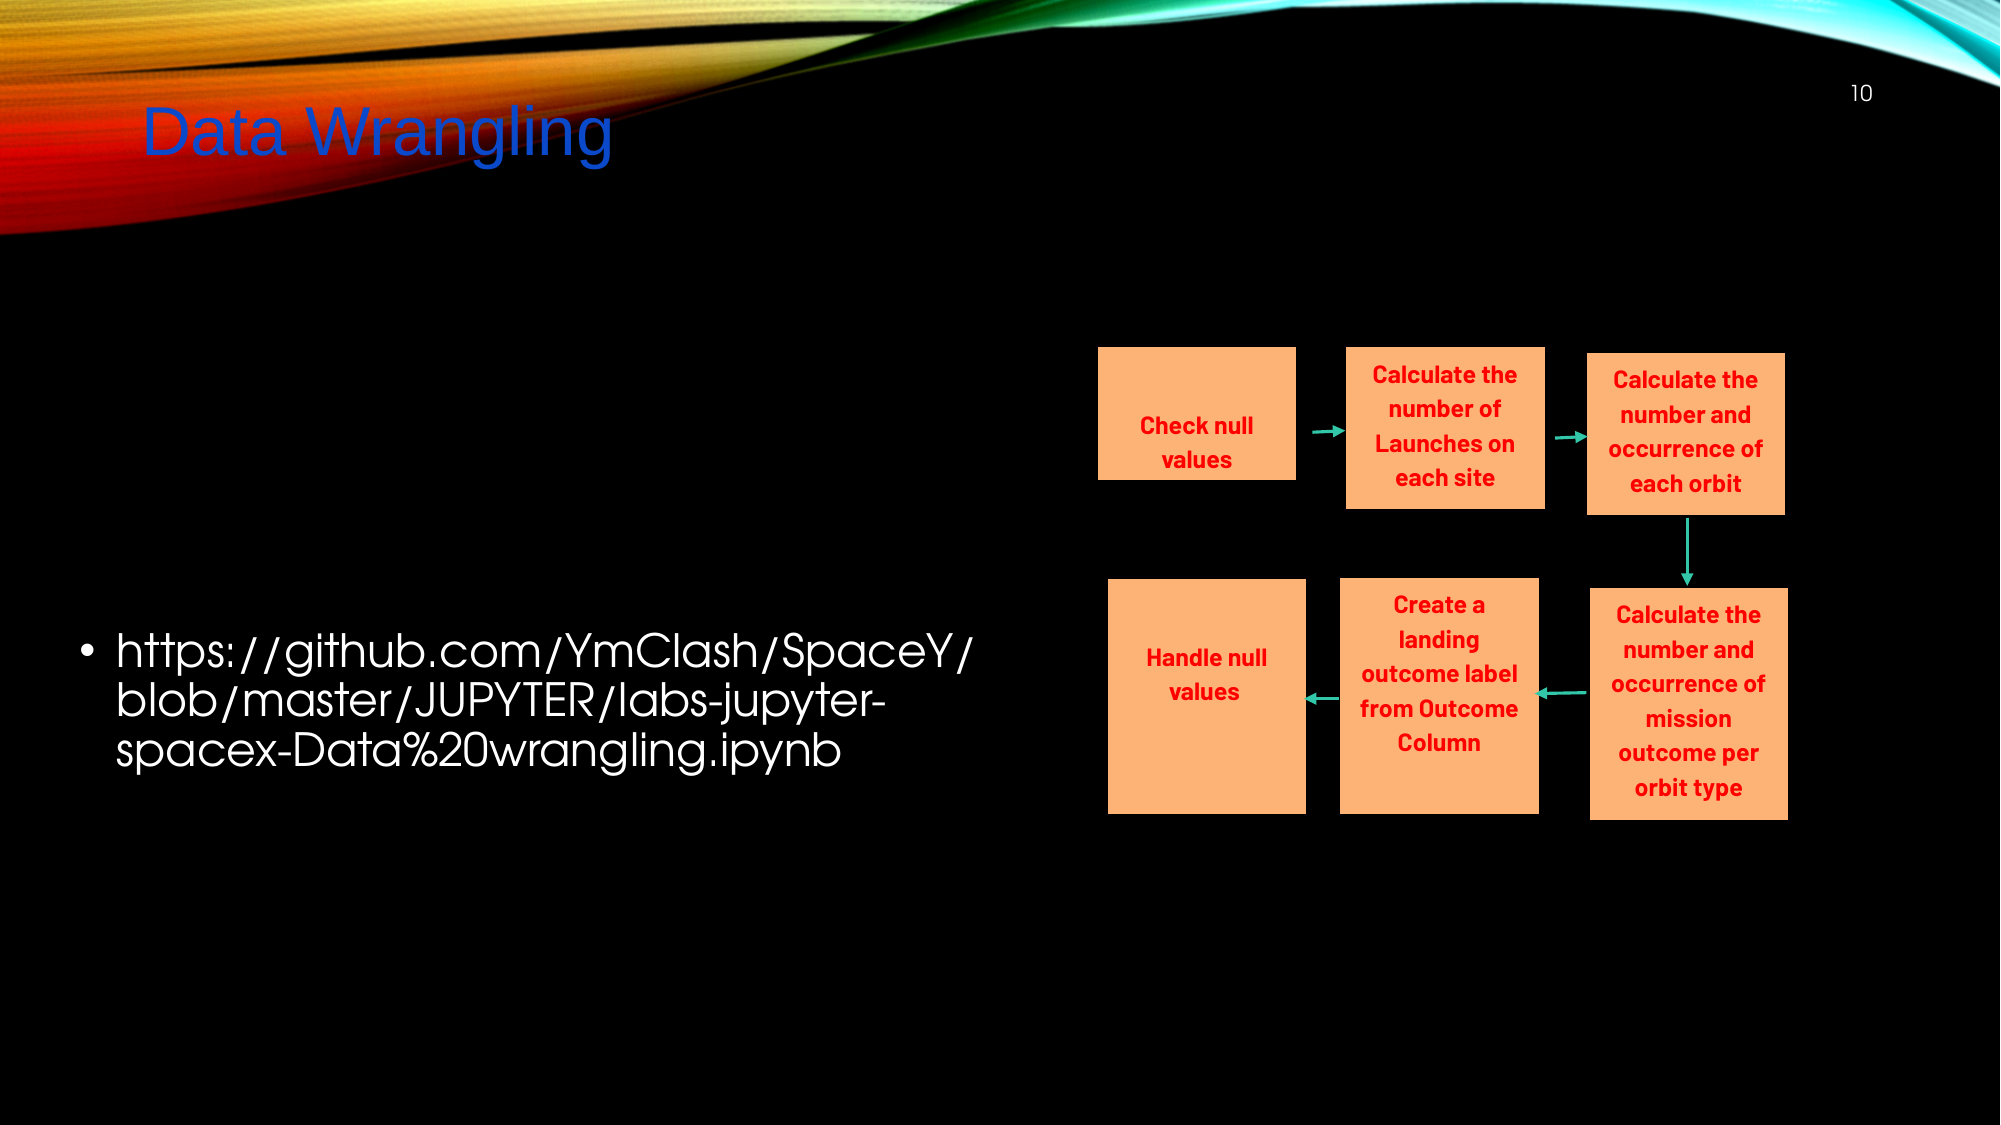

10
Data Wrangling

Check null values
Calculate the number of Launches on each site
Calculate the number and occurrence of each orbit
Create a landing outcome label from Outcome Column

Handle null values
Calculate the number and occurrence of mission outcome per orbit type
https://github.com/YmClash/SpaceY/blob/master/JUPYTER/labs-jupyter-spacex-Data%20wrangling.ipynb